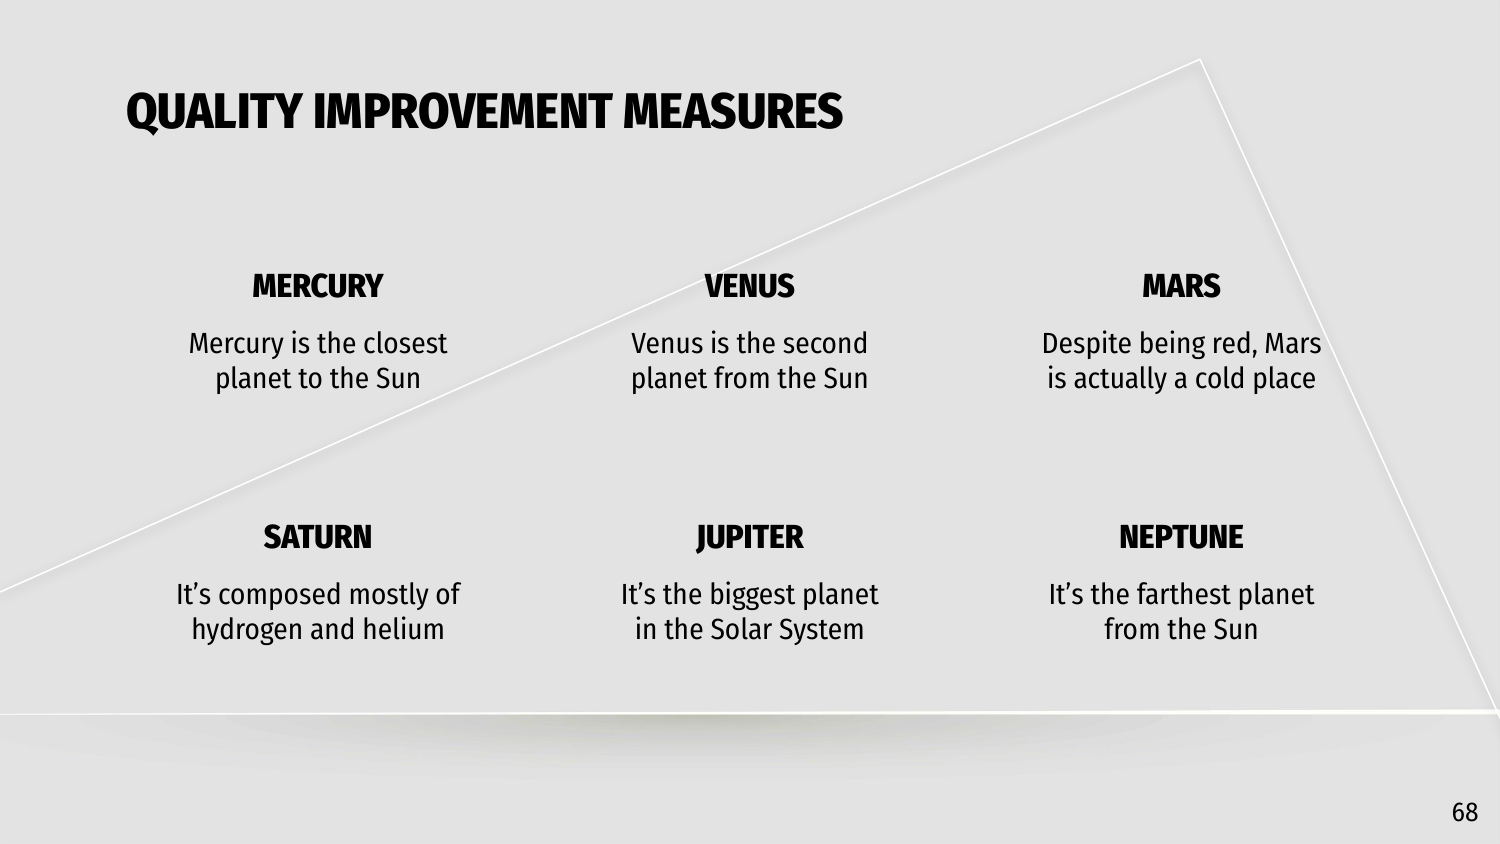

# QUALITY IMPROVEMENT MEASURES
MERCURY
VENUS
MARS
Mercury is the closest
planet to the Sun
Venus is the second planet from the Sun
Despite being red, Mars
is actually a cold place

SATURN
JUPITER
NEPTUNE
It’s composed mostly of hydrogen and helium

It’s the biggest planet
in the Solar System

It’s the farthest planet
from the Sun

68